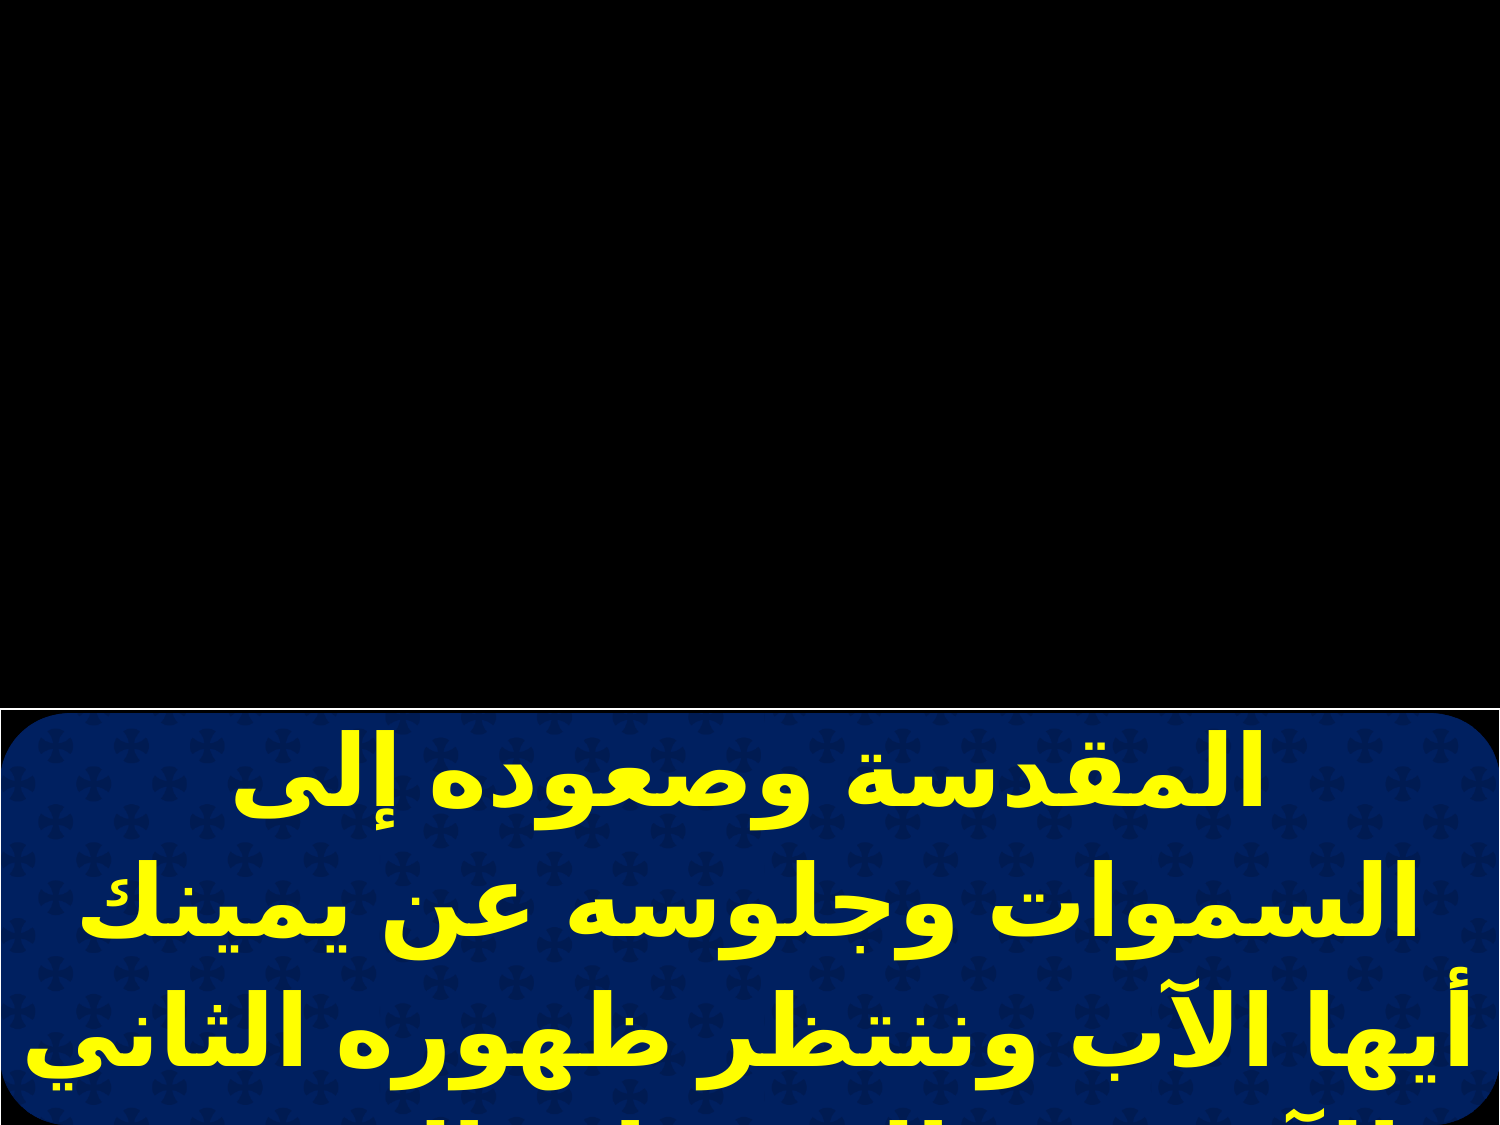

| المقدسة وصعوده إلى السموات وجلوسه عن يمينك أيها الآب وننتظر ظهوره الثاني الآتي من السموات المخوف المملوء مجداً |
| --- |